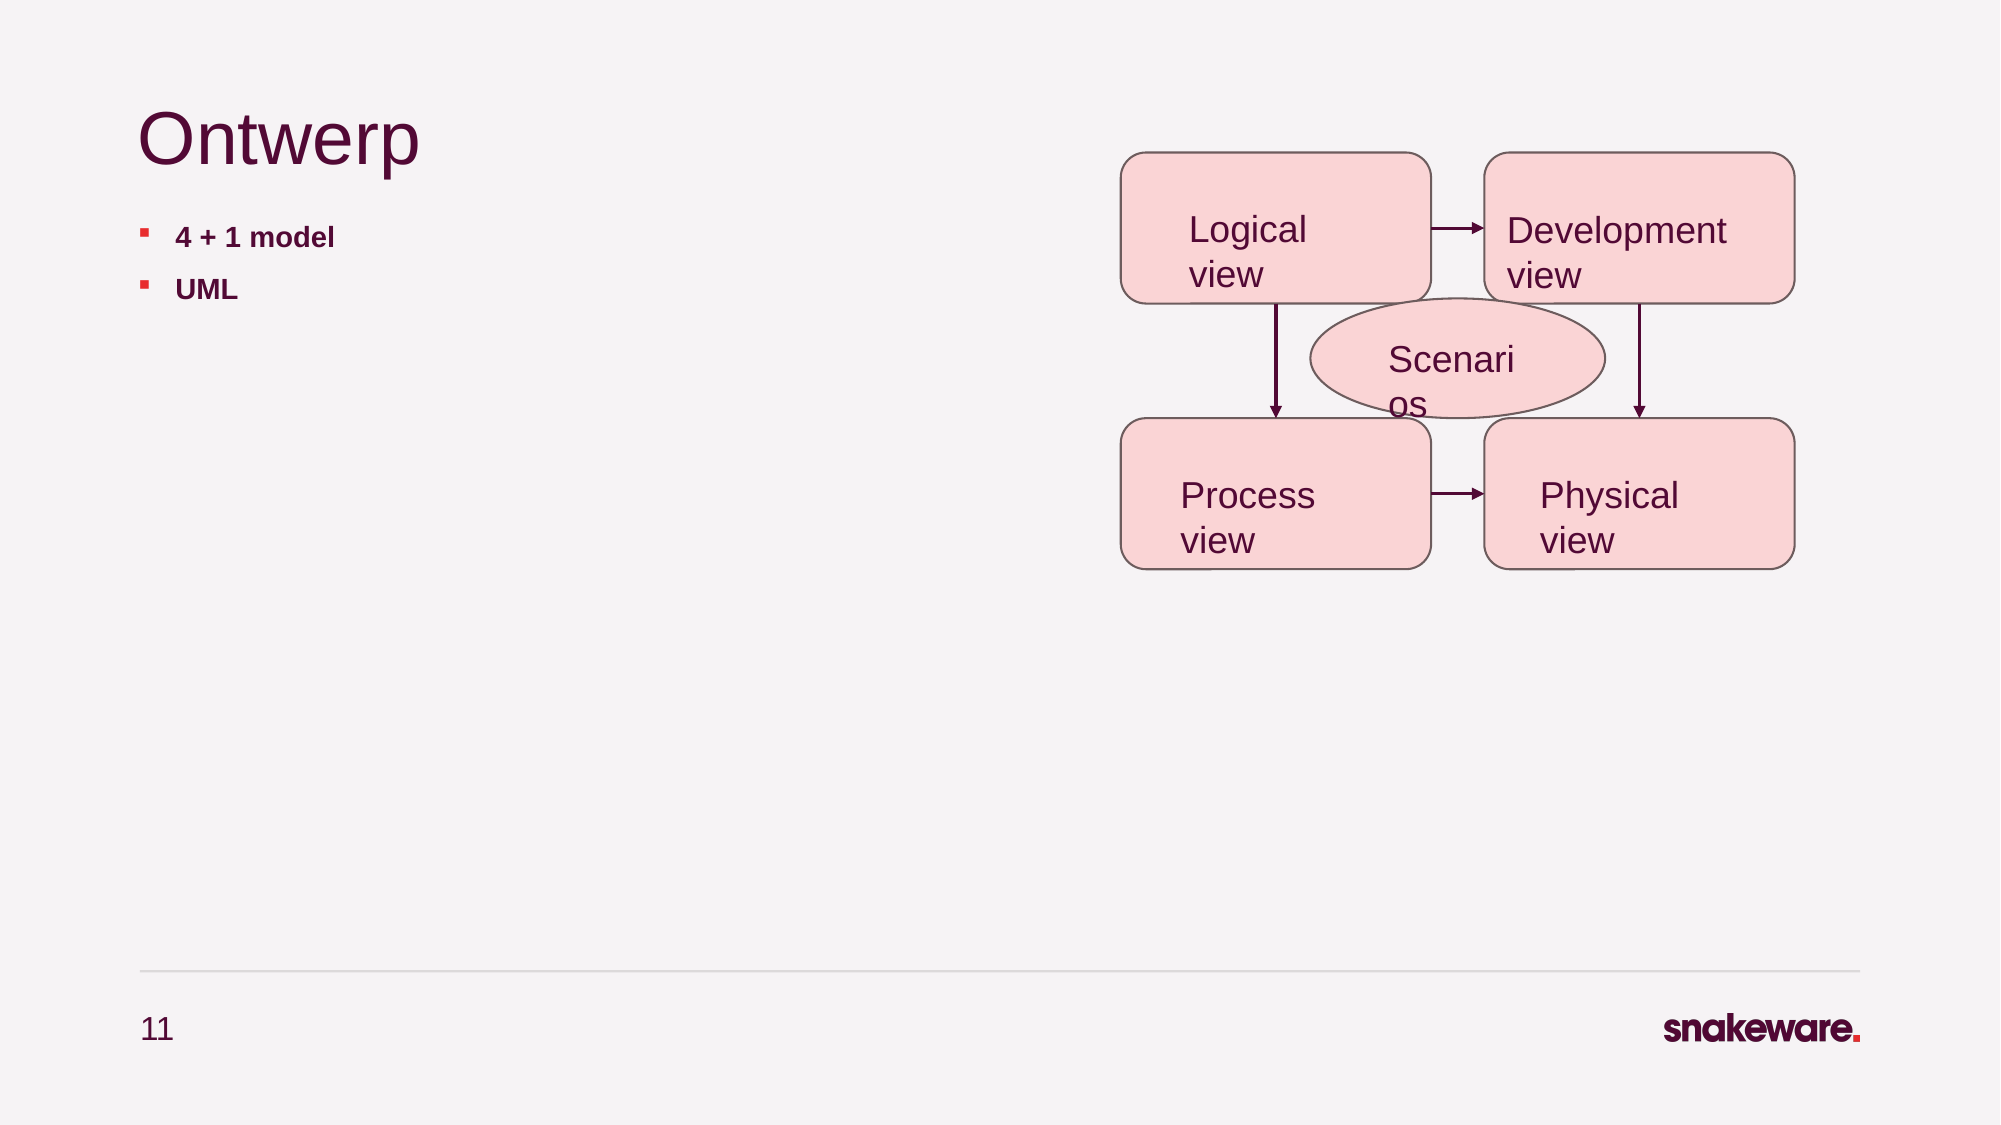

# Ontwerp

Logical view
Development view
4 + 1 model
UML

Scenarios

Process view
Physical view